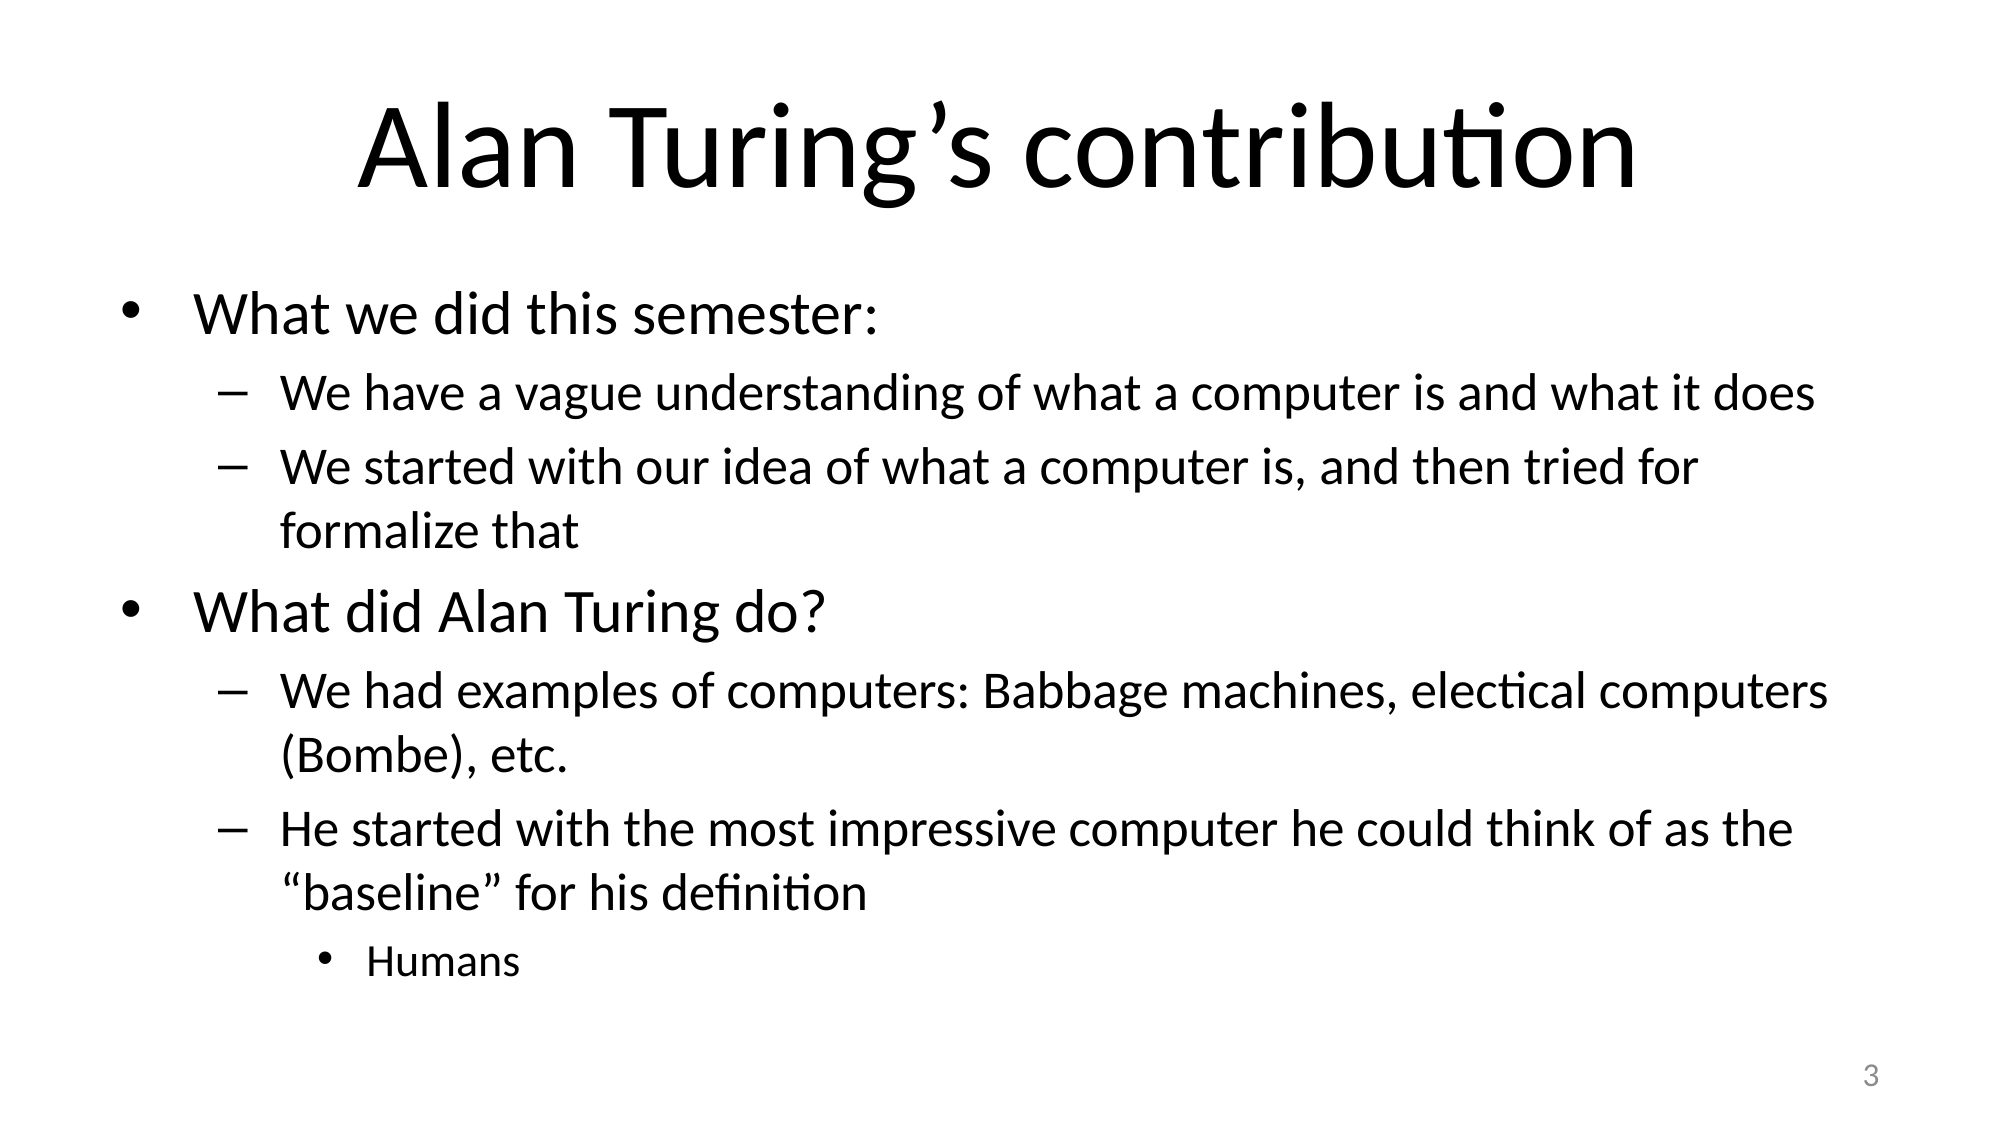

# Alan Turing’s contribution
What we did this semester:
We have a vague understanding of what a computer is and what it does
We started with our idea of what a computer is, and then tried for formalize that
What did Alan Turing do?
We had examples of computers: Babbage machines, electical computers (Bombe), etc.
He started with the most impressive computer he could think of as the “baseline” for his definition
Humans
3